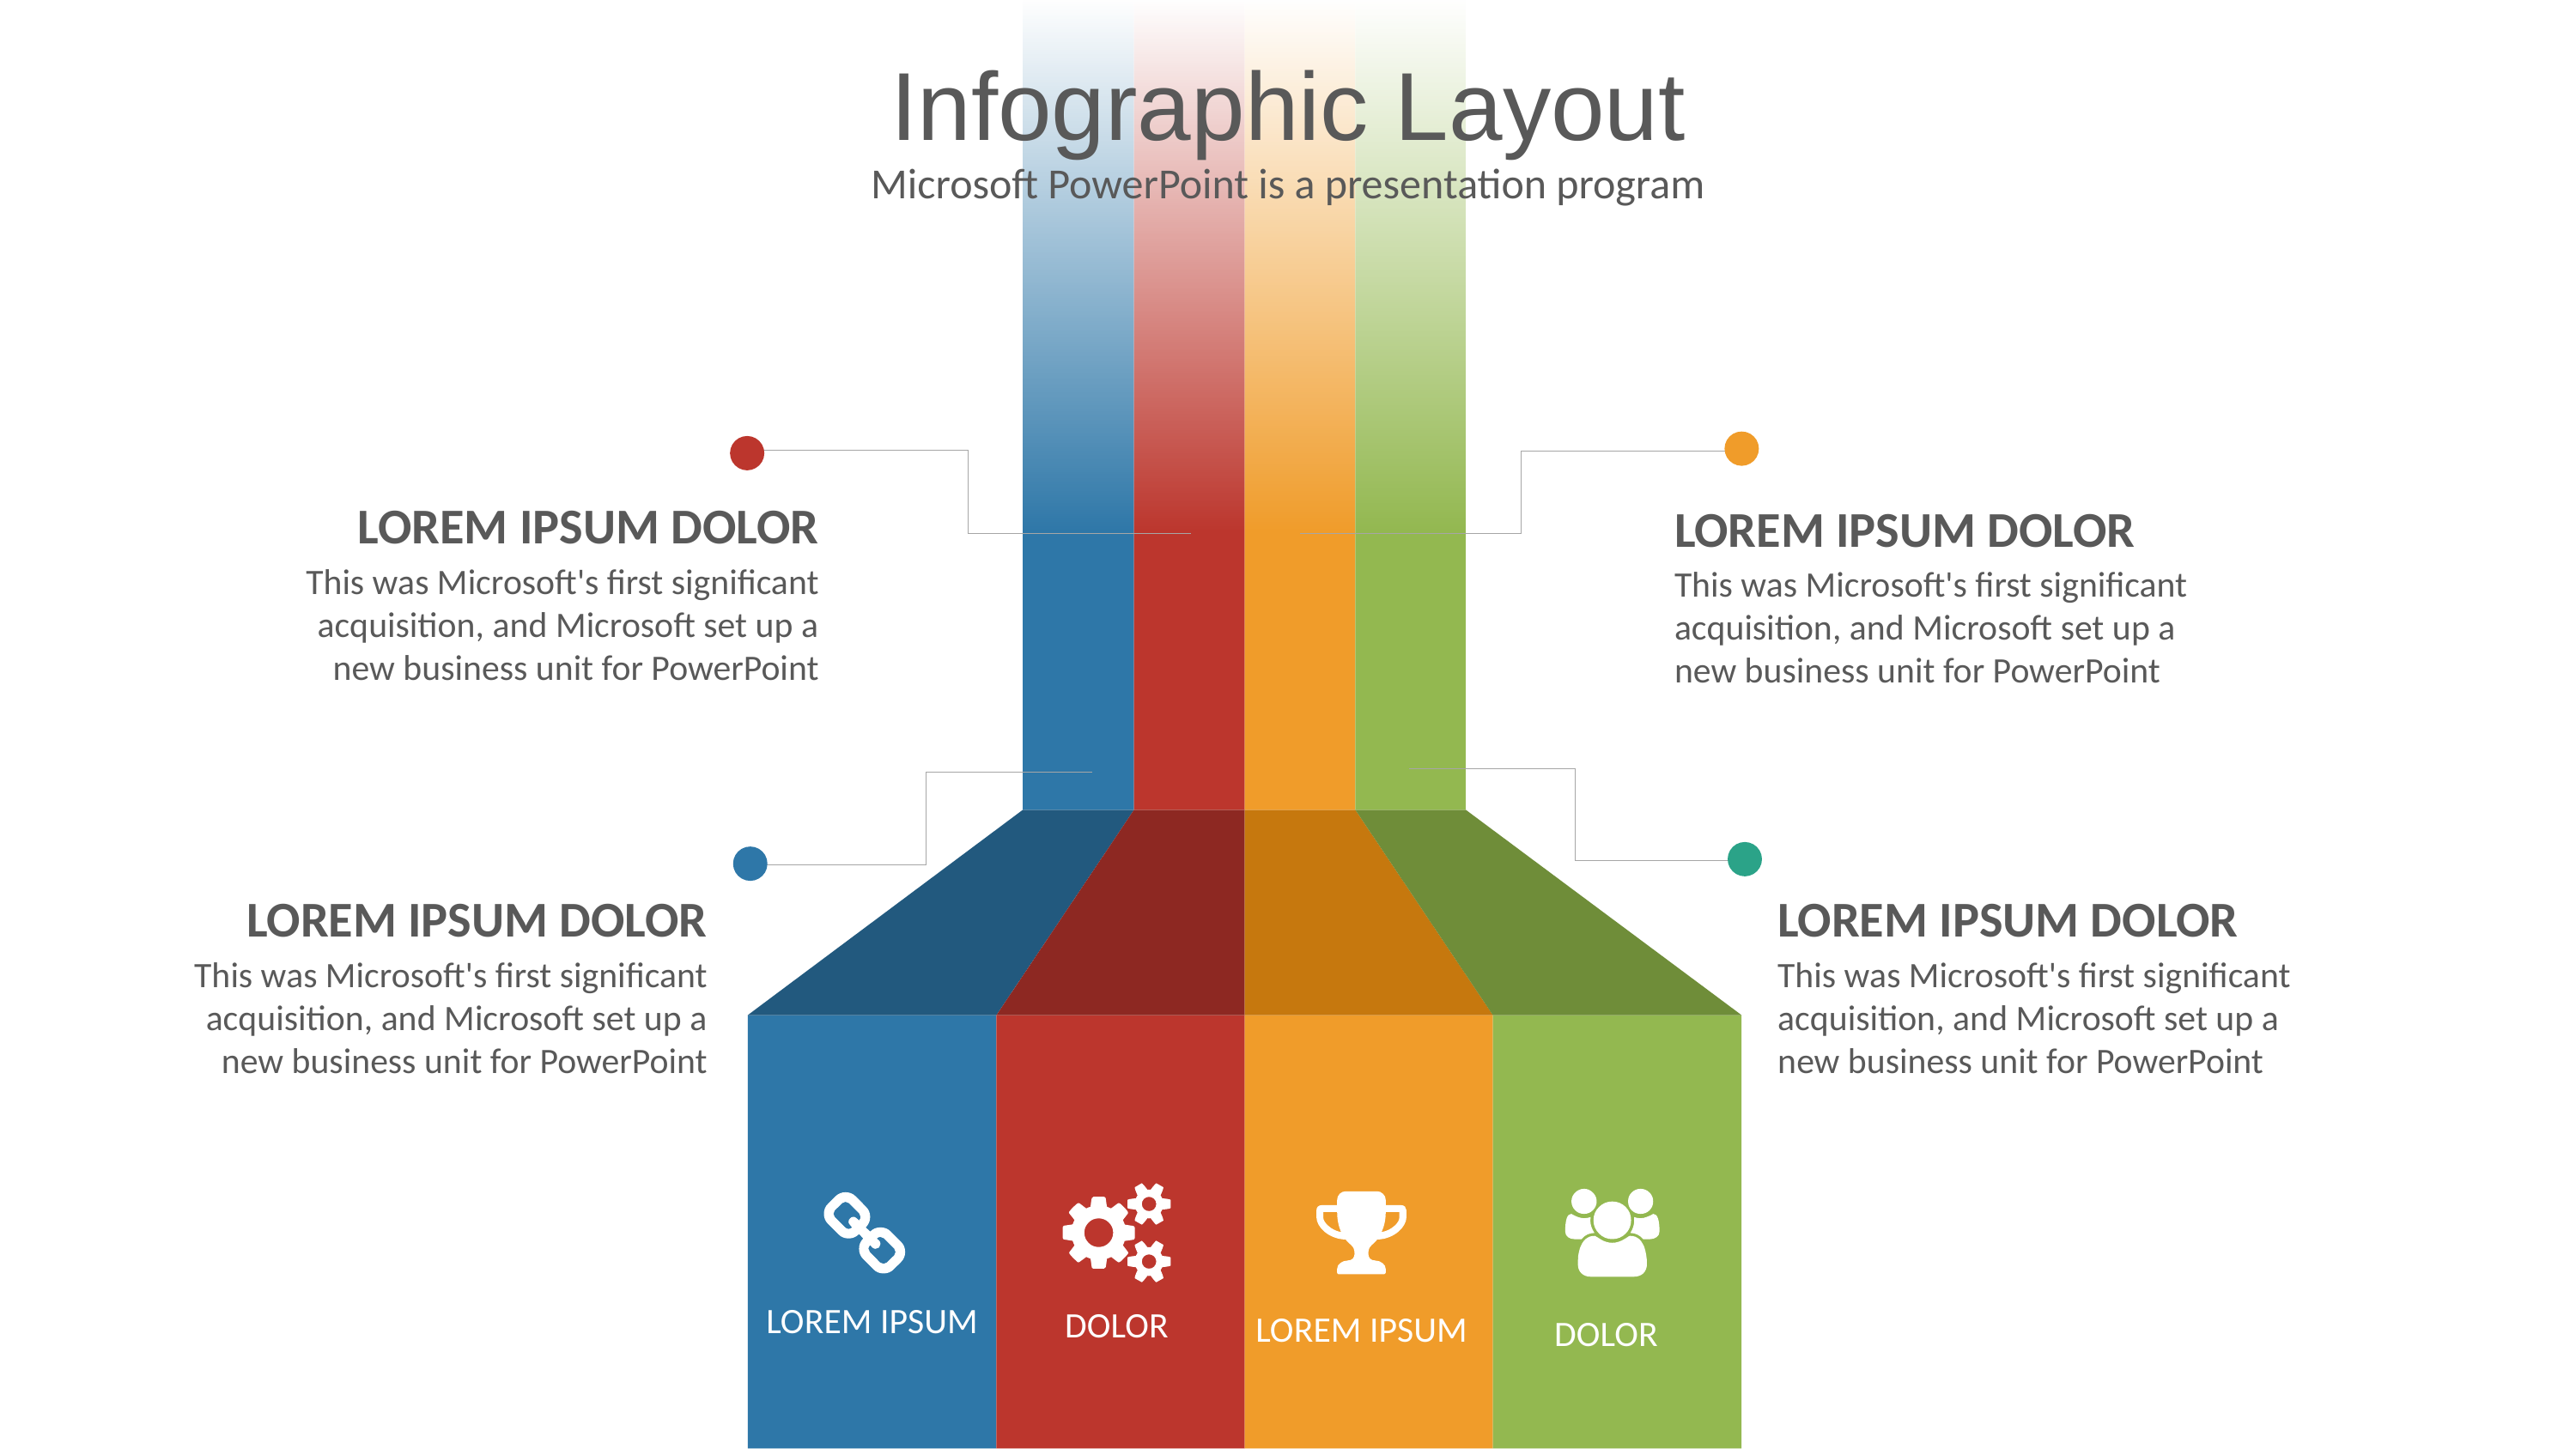

Infographic Layout
Microsoft PowerPoint is a presentation program

LOREM IPSUM DOLOR
This was Microsoft's first significant acquisition, and Microsoft set up a new business unit for PowerPoint

LOREM IPSUM DOLOR
This was Microsoft's first significant acquisition, and Microsoft set up a new business unit for PowerPoint

LOREM IPSUM DOLOR
This was Microsoft's first significant acquisition, and Microsoft set up a new business unit for PowerPoint

LOREM IPSUM DOLOR
This was Microsoft's first significant acquisition, and Microsoft set up a new business unit for PowerPoint

LOREM IPSUM
DOLOR
LOREM IPSUM
DOLOR